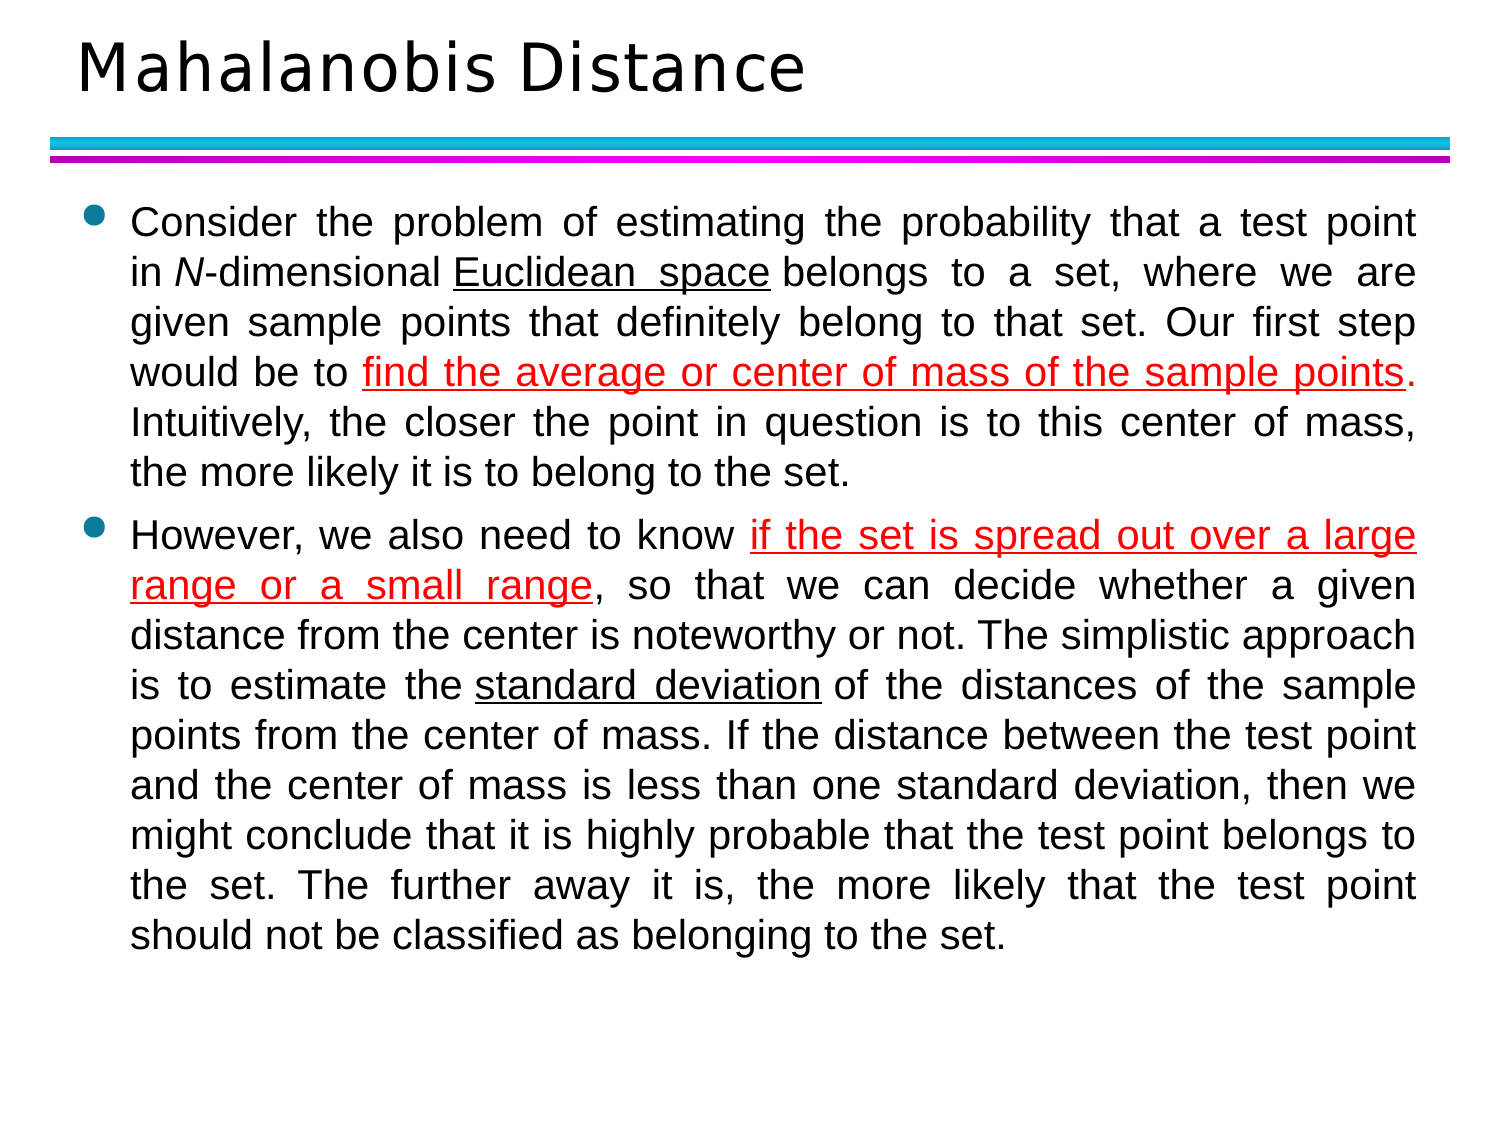

# Mahalanobis Distance
Consider the problem of estimating the probability that a test point in N-dimensional Euclidean space belongs to a set, where we are given sample points that definitely belong to that set. Our first step would be to find the average or center of mass of the sample points. Intuitively, the closer the point in question is to this center of mass, the more likely it is to belong to the set.
However, we also need to know if the set is spread out over a large range or a small range, so that we can decide whether a given distance from the center is noteworthy or not. The simplistic approach is to estimate the standard deviation of the distances of the sample points from the center of mass. If the distance between the test point and the center of mass is less than one standard deviation, then we might conclude that it is highly probable that the test point belongs to the set. The further away it is, the more likely that the test point should not be classified as belonging to the set.